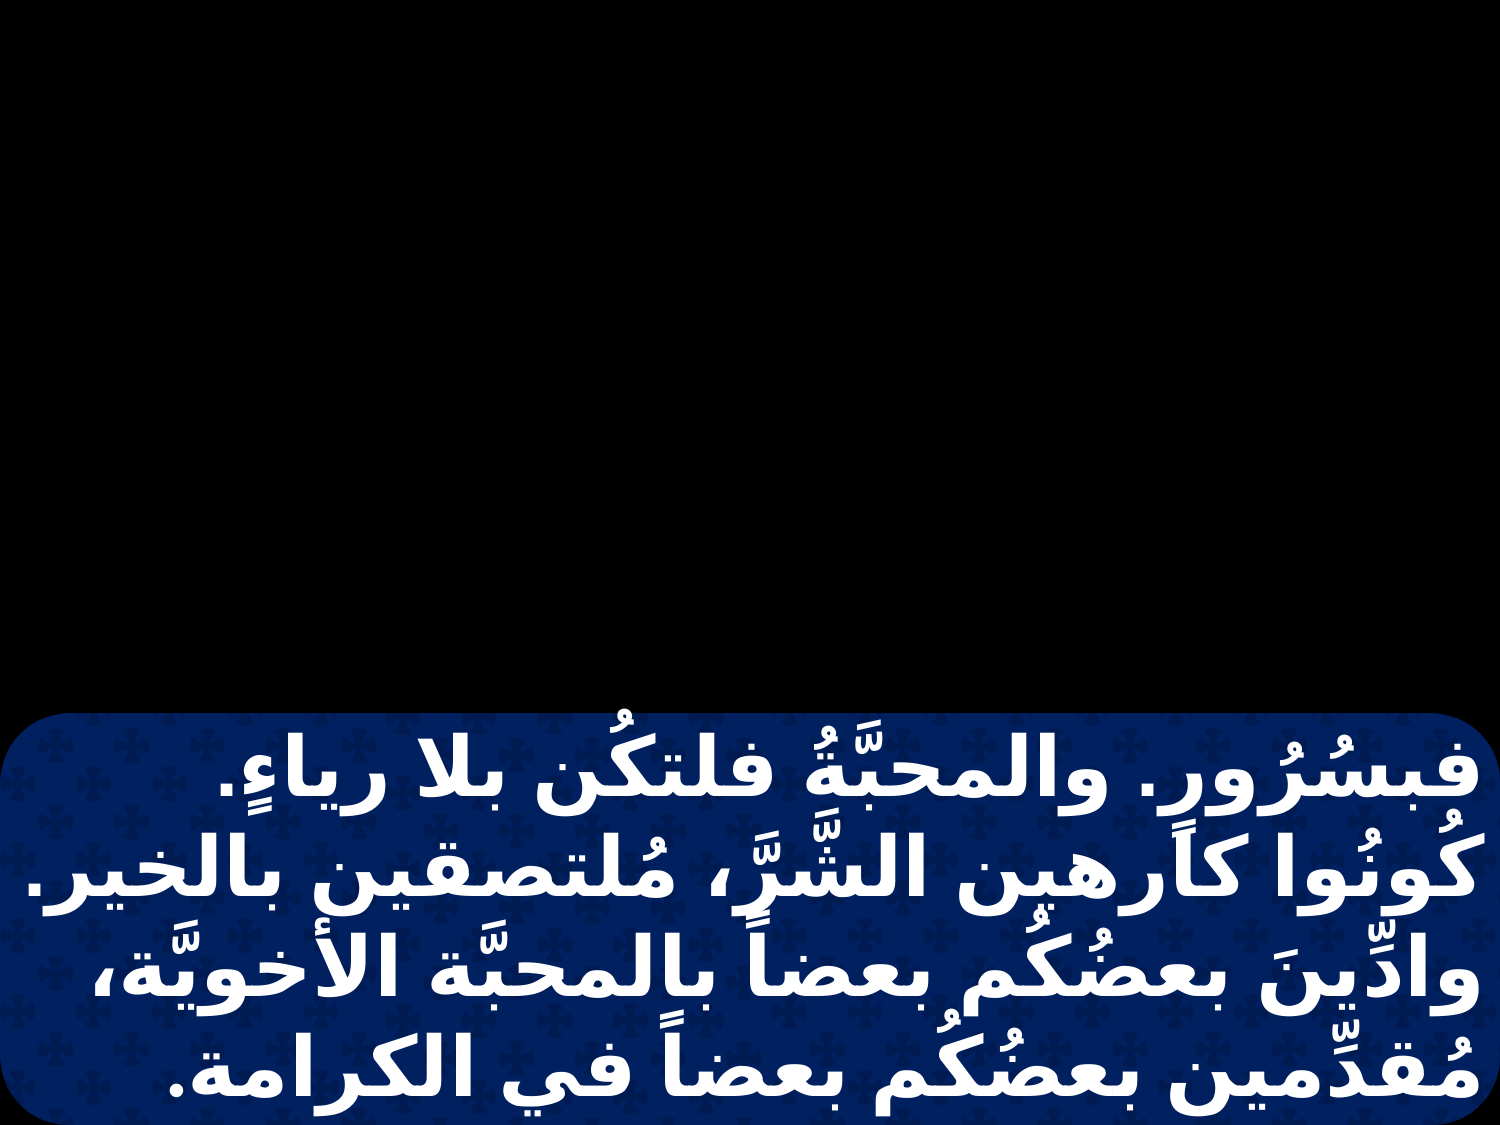

فبسُرُورٍ. والمحبَّةُ فلتكُن بلا رياءٍ. كُونُوا كارهين الشَّرَّ، مُلتصقين بالخير. وادِّينَ بعضُكُم بعضاً بالمحبَّة الأخويَّة، مُقدِّمين بعضُكُم بعضاً في الكرامة. كونوا غير مُتكاسِلين في الاجتهاد، حارِّين في الرُّوح، عابدين الرَّبَّ،